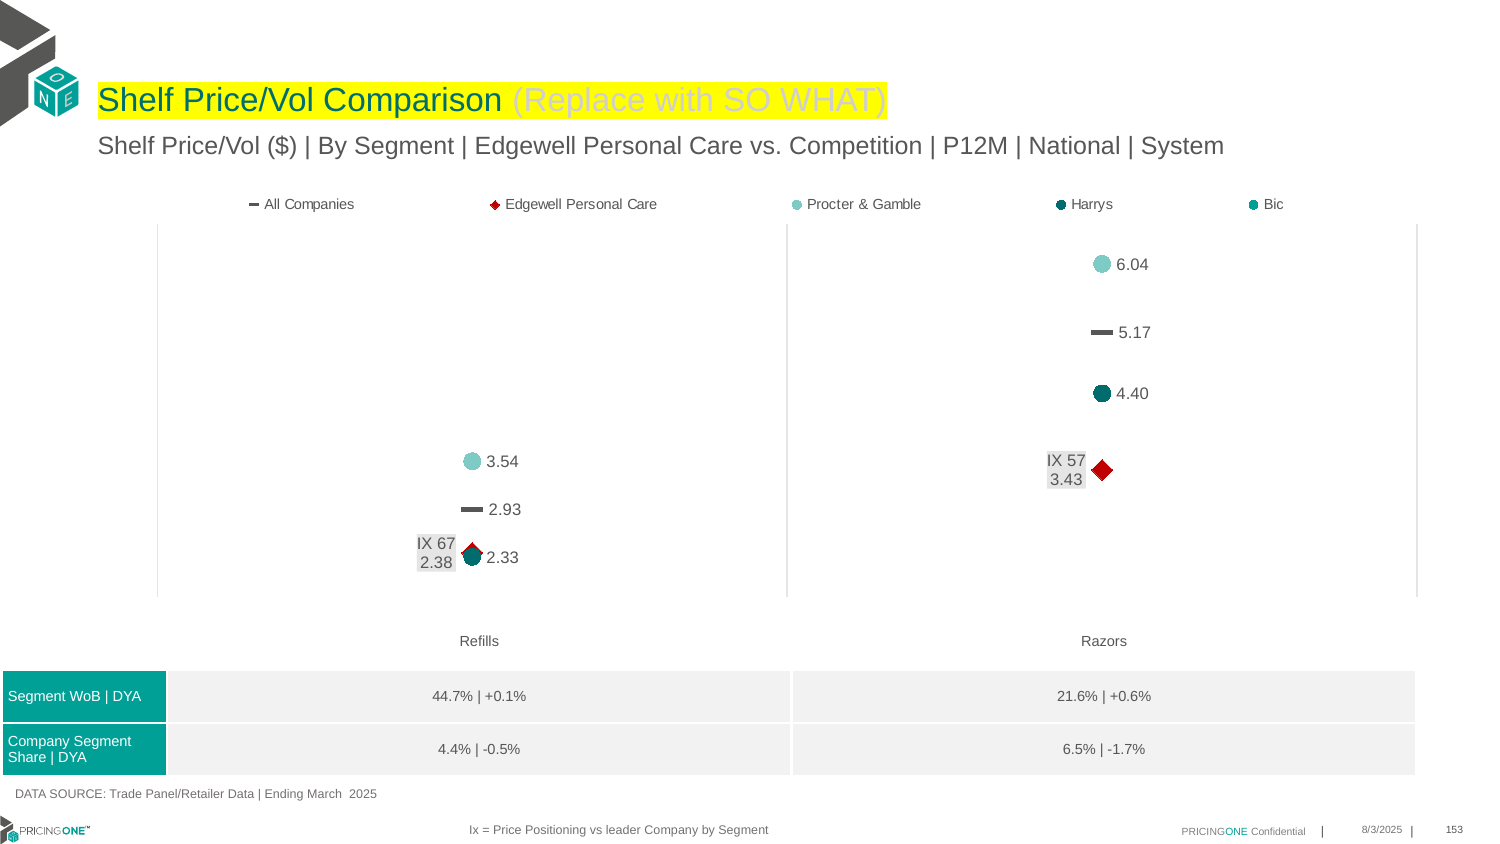

# Shelf Price/Vol Comparison (Replace with SO WHAT)
Shelf Price/Vol ($) | By Segment | Edgewell Personal Care vs. Competition | P12M | National | System

### Chart

| Category | All Companies | Edgewell Personal Care | Procter & Gamble | Harrys | Bic |
|---|---|---|---|---|---|
| IX 67 | 2.93 | 2.38 | 3.54 | 2.33 | None |
| IX 57 | 5.17 | 3.43 | 6.04 | 4.4 | None |
|  | Refills | Razors |
| --- | --- | --- |
| Segment WoB | DYA | 44.7% | +0.1% | 21.6% | +0.6% |
| Company Segment Share | DYA | 4.4% | -0.5% | 6.5% | -1.7% |
DATA SOURCE: Trade Panel/Retailer Data | Ending March  2025
Ix = Price Positioning vs leader Company by Segment
8/3/2025
153